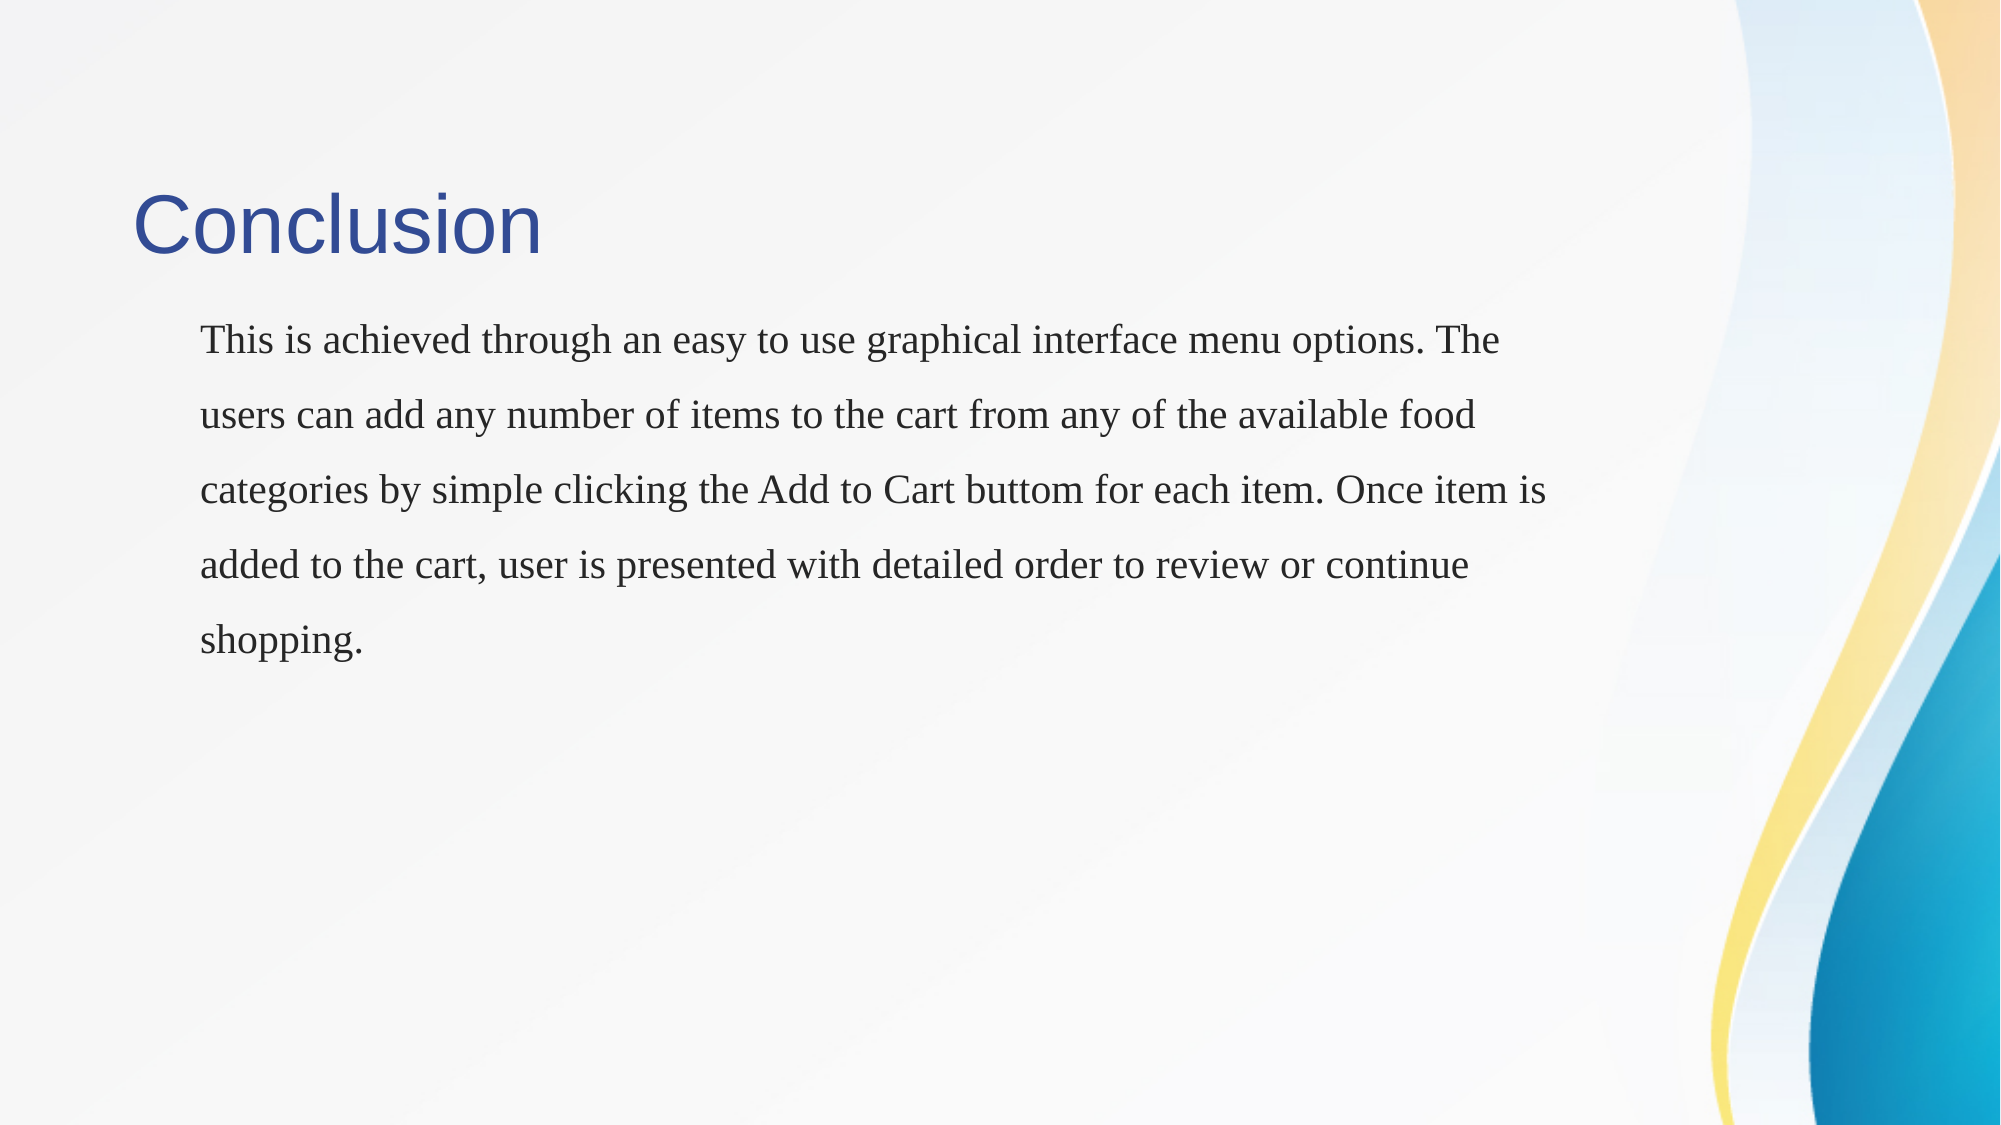

Conclusion
This is achieved through an easy to use graphical interface menu options. The users can add any number of items to the cart from any of the available food categories by simple clicking the Add to Cart buttom for each item. Once item is added to the cart, user is presented with detailed order to review or continue shopping.